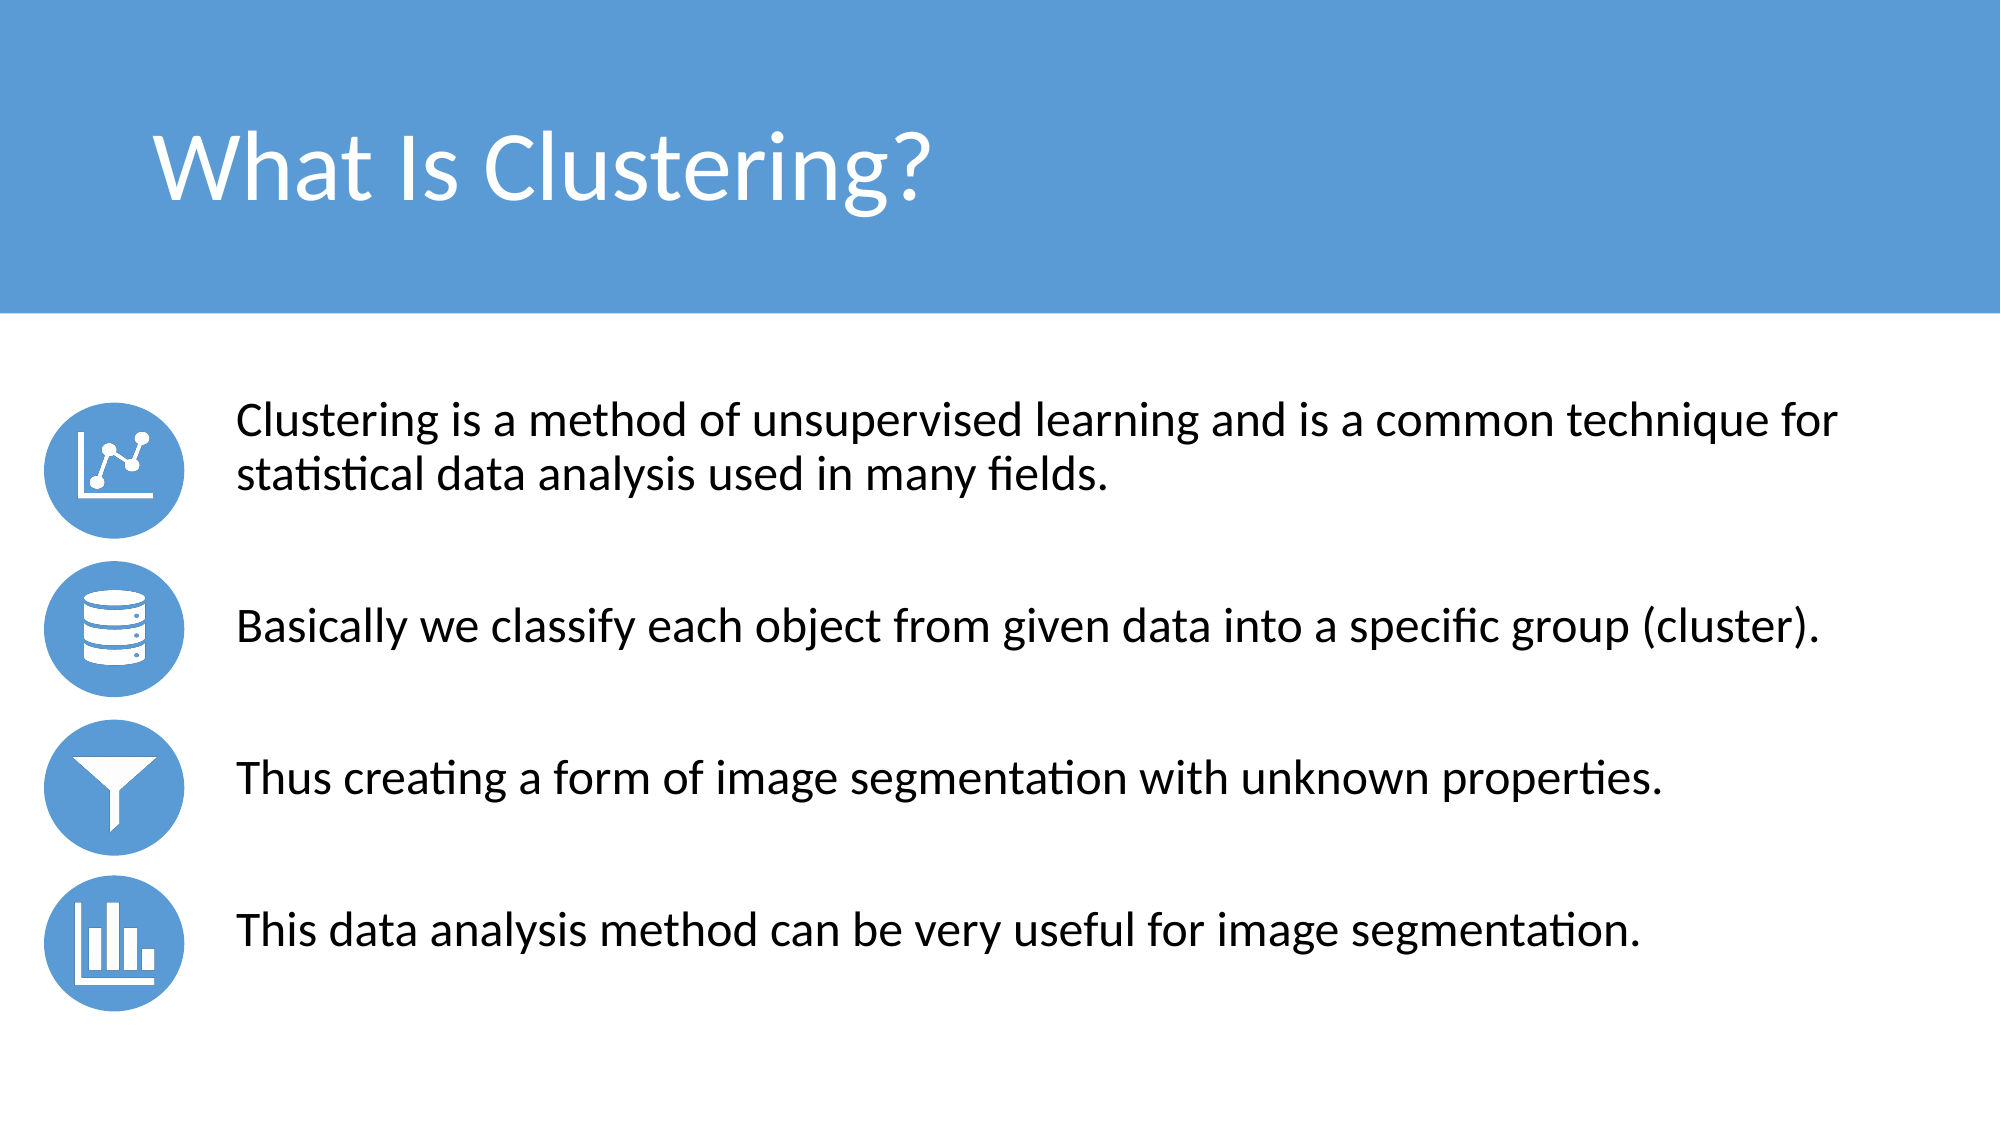

# What Is Clustering?
Clustering is a method of unsupervised learning and is a common technique for statistical data analysis used in many fields.

Basically we classify each object from given data into a specific group (cluster).

Thus creating a form of image segmentation with unknown properties.

This data analysis method can be very useful for image segmentation.